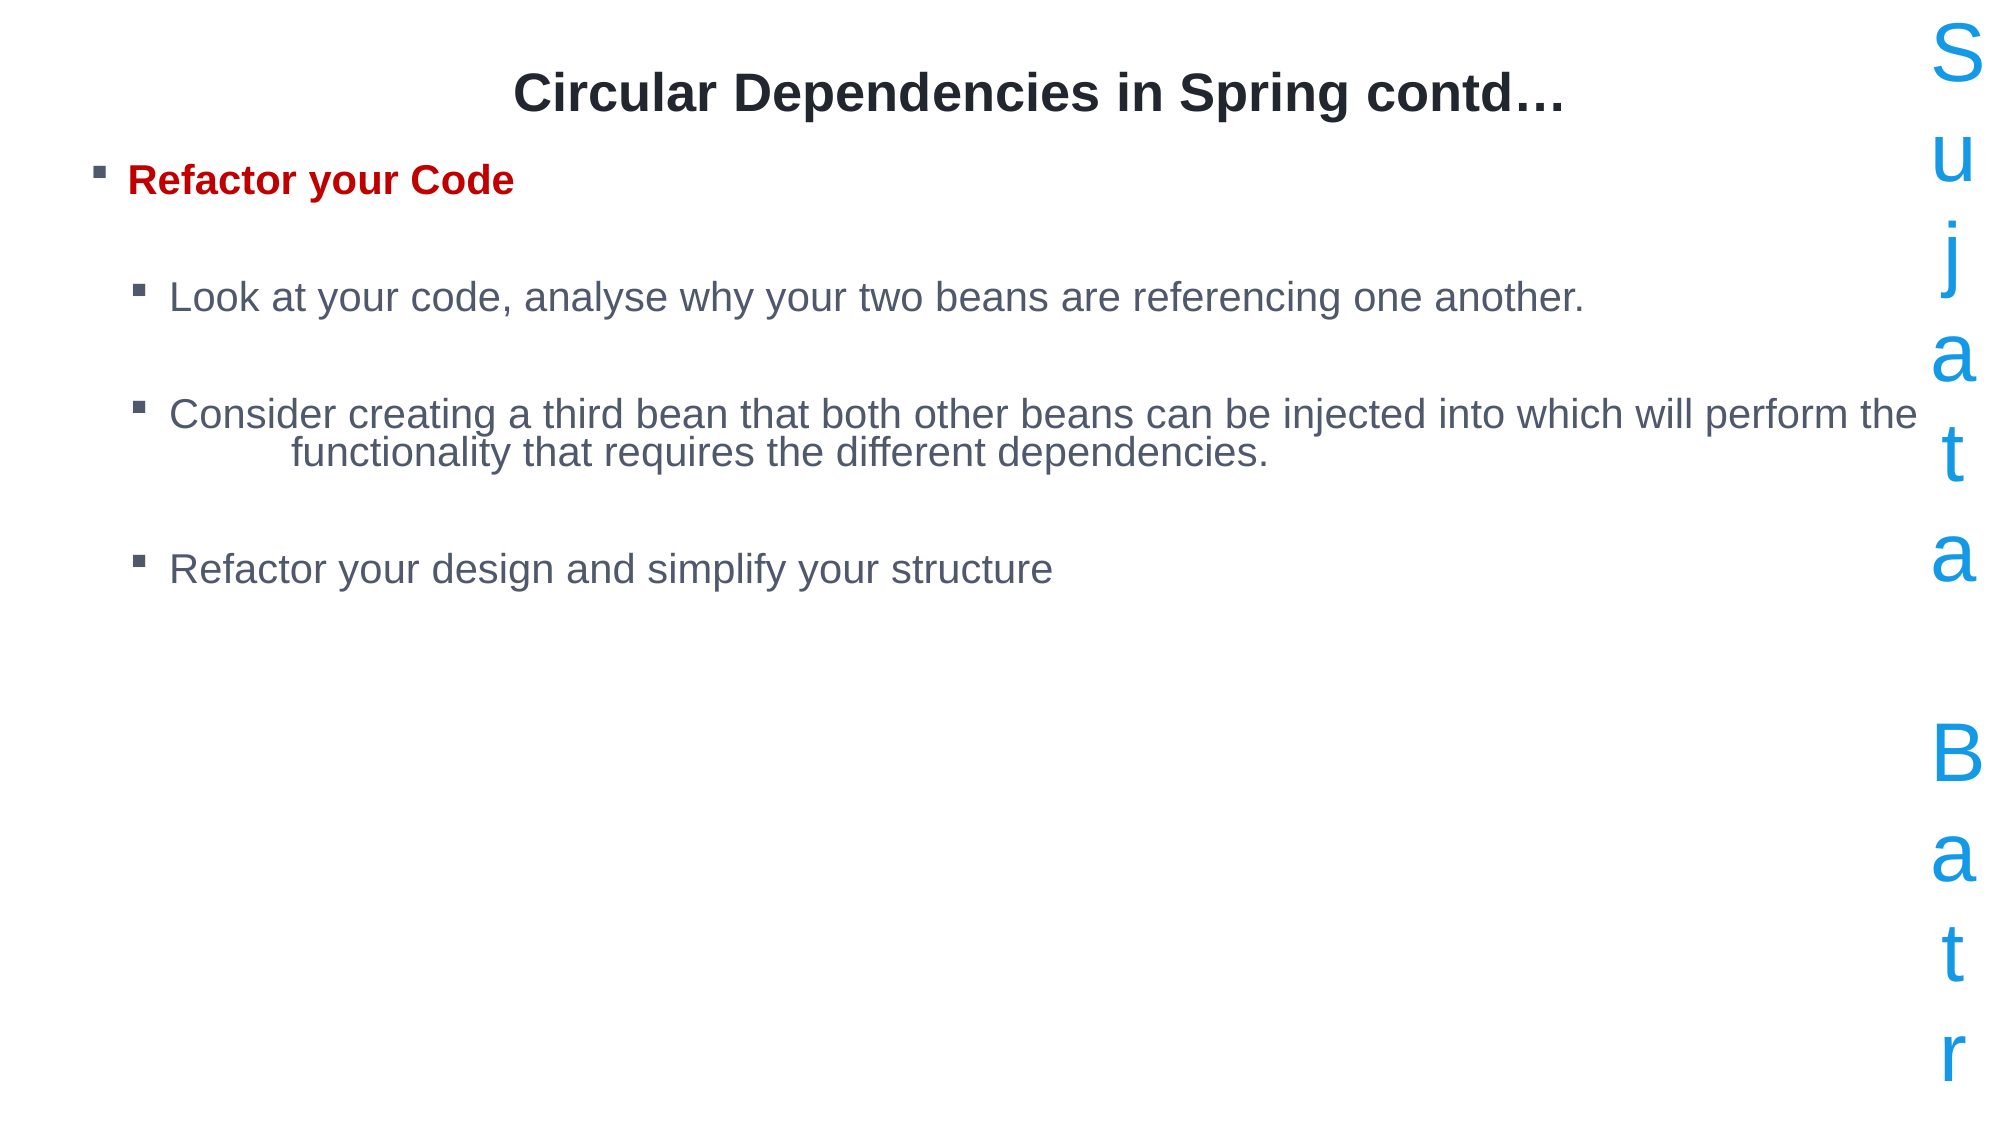

Sujata Batra
# Circular Dependencies in Spring contd…

Refactor your Code

Look at your code, analyse why your two beans are referencing one another.

Consider creating a third bean that both other beans can be injected into which will perform the
 	 functionality that requires the different dependencies.

Refactor your design and simplify your structure